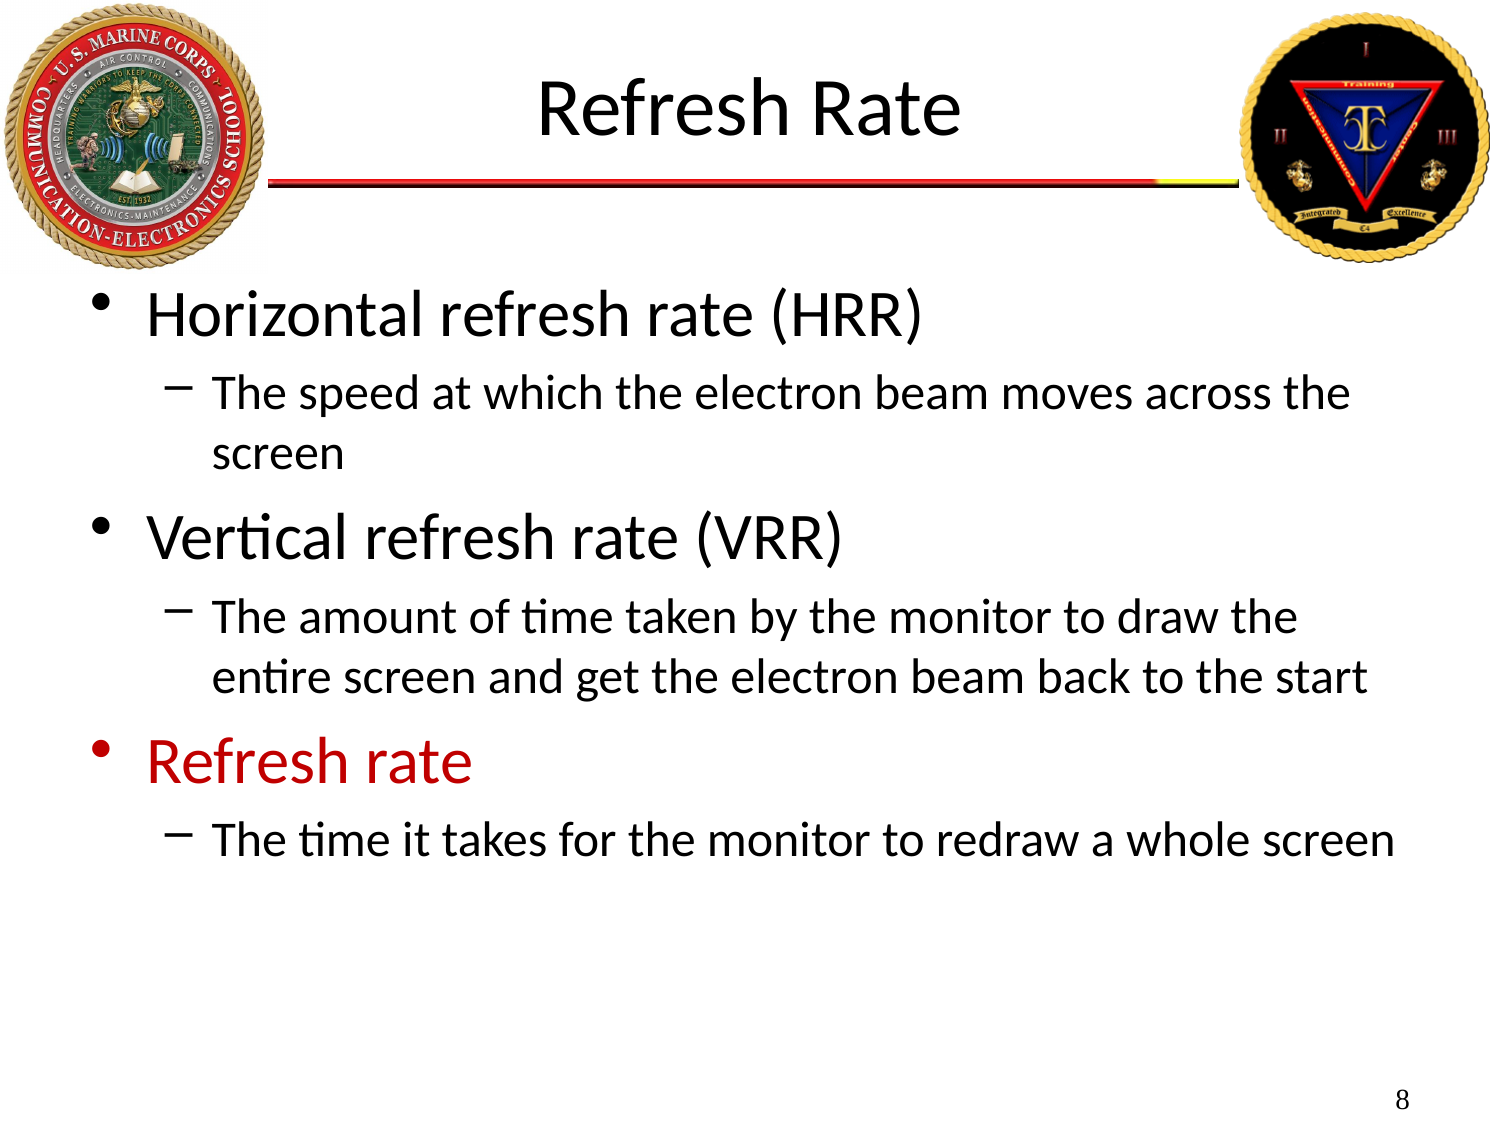

# Refresh Rate
Horizontal refresh rate (HRR)
The speed at which the electron beam moves across the screen
Vertical refresh rate (VRR)
The amount of time taken by the monitor to draw the entire screen and get the electron beam back to the start
Refresh rate
The time it takes for the monitor to redraw a whole screen